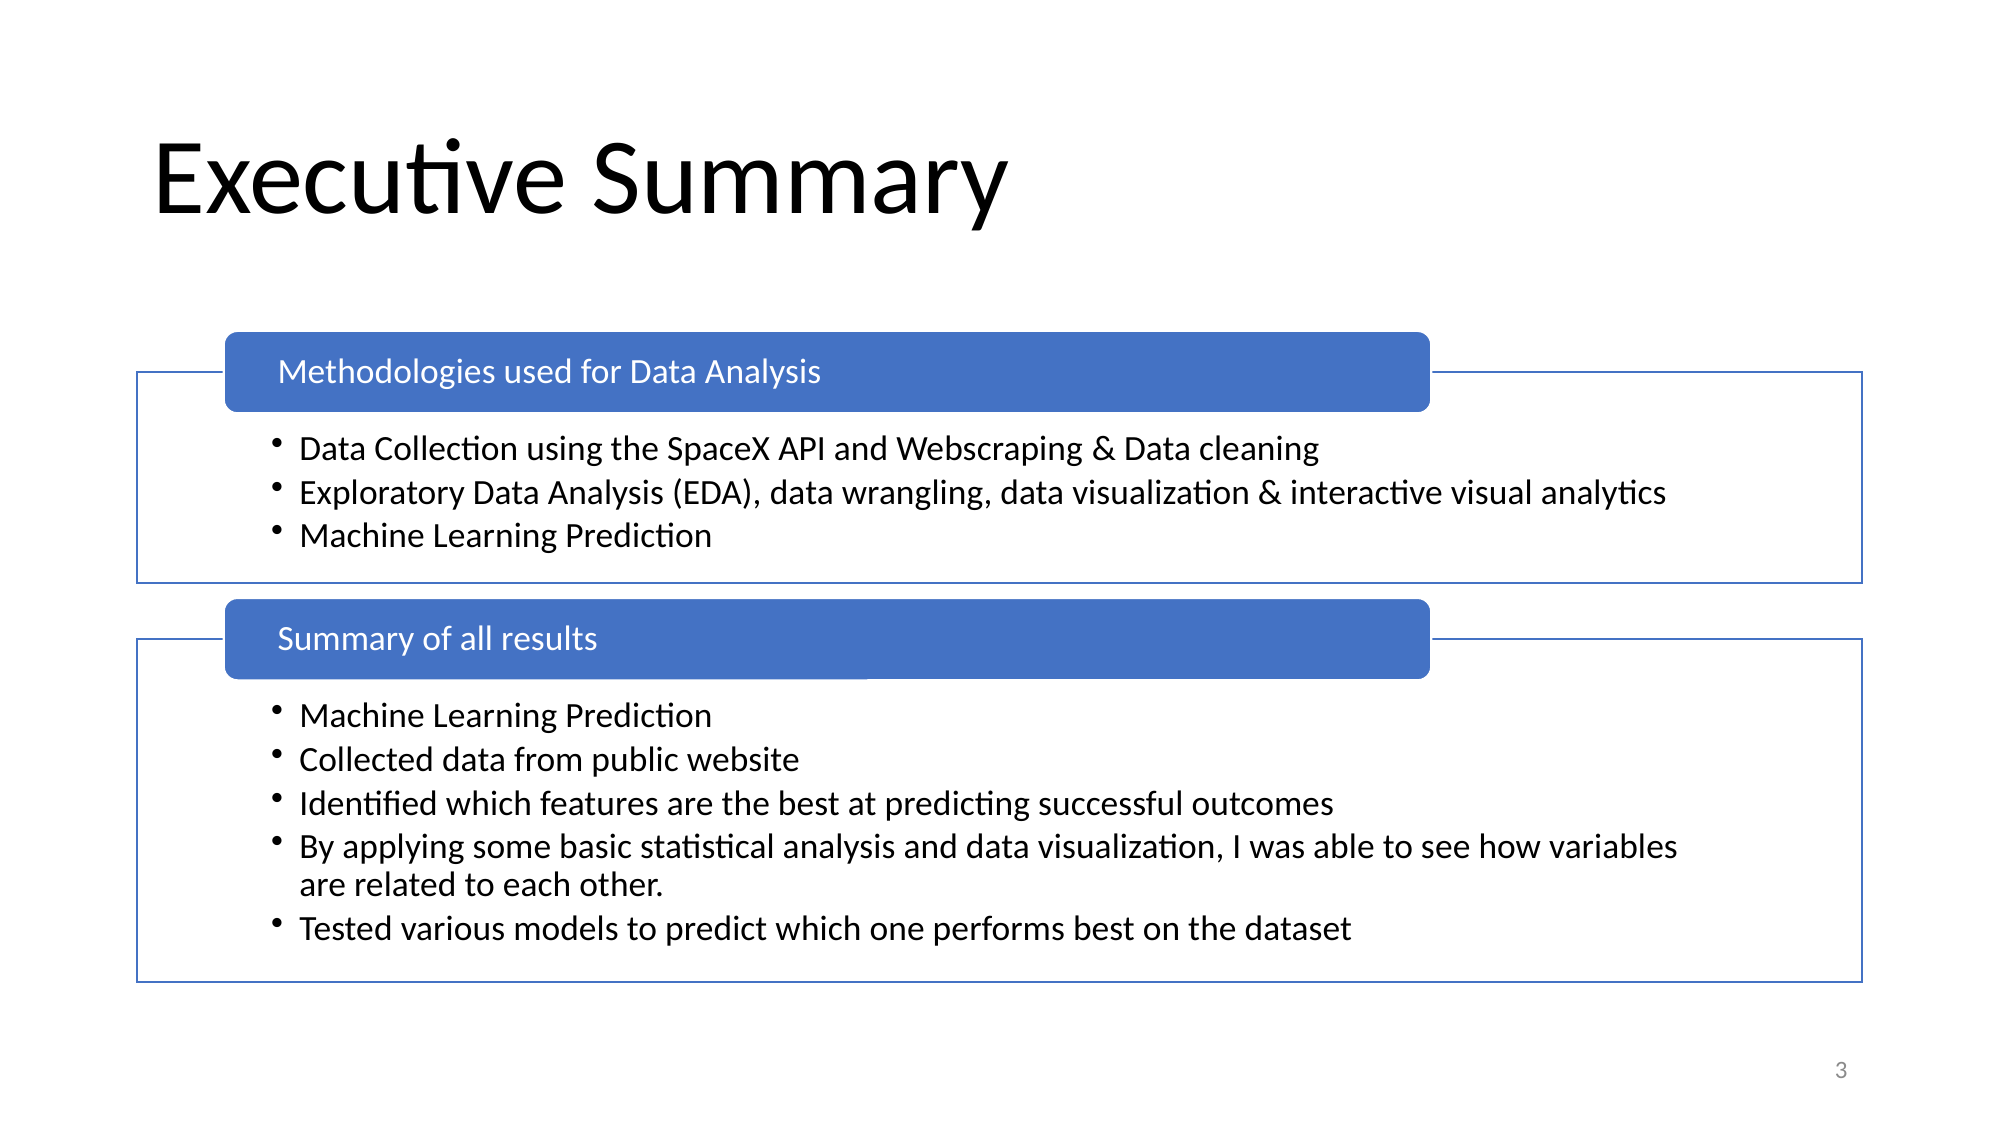

Executive Summary
Data Collection using the SpaceX API and Webscraping & Data cleaning
Exploratory Data Analysis (EDA), data wrangling, data visualization & interactive visual analytics
Machine Learning Prediction
Methodologies used for Data Analysis
Machine Learning Prediction
Collected data from public website
Identified which features are the best at predicting successful outcomes
By applying some basic statistical analysis and data visualization, I was able to see how variables are related to each other.
Tested various models to predict which one performs best on the dataset
Summary of all results
3